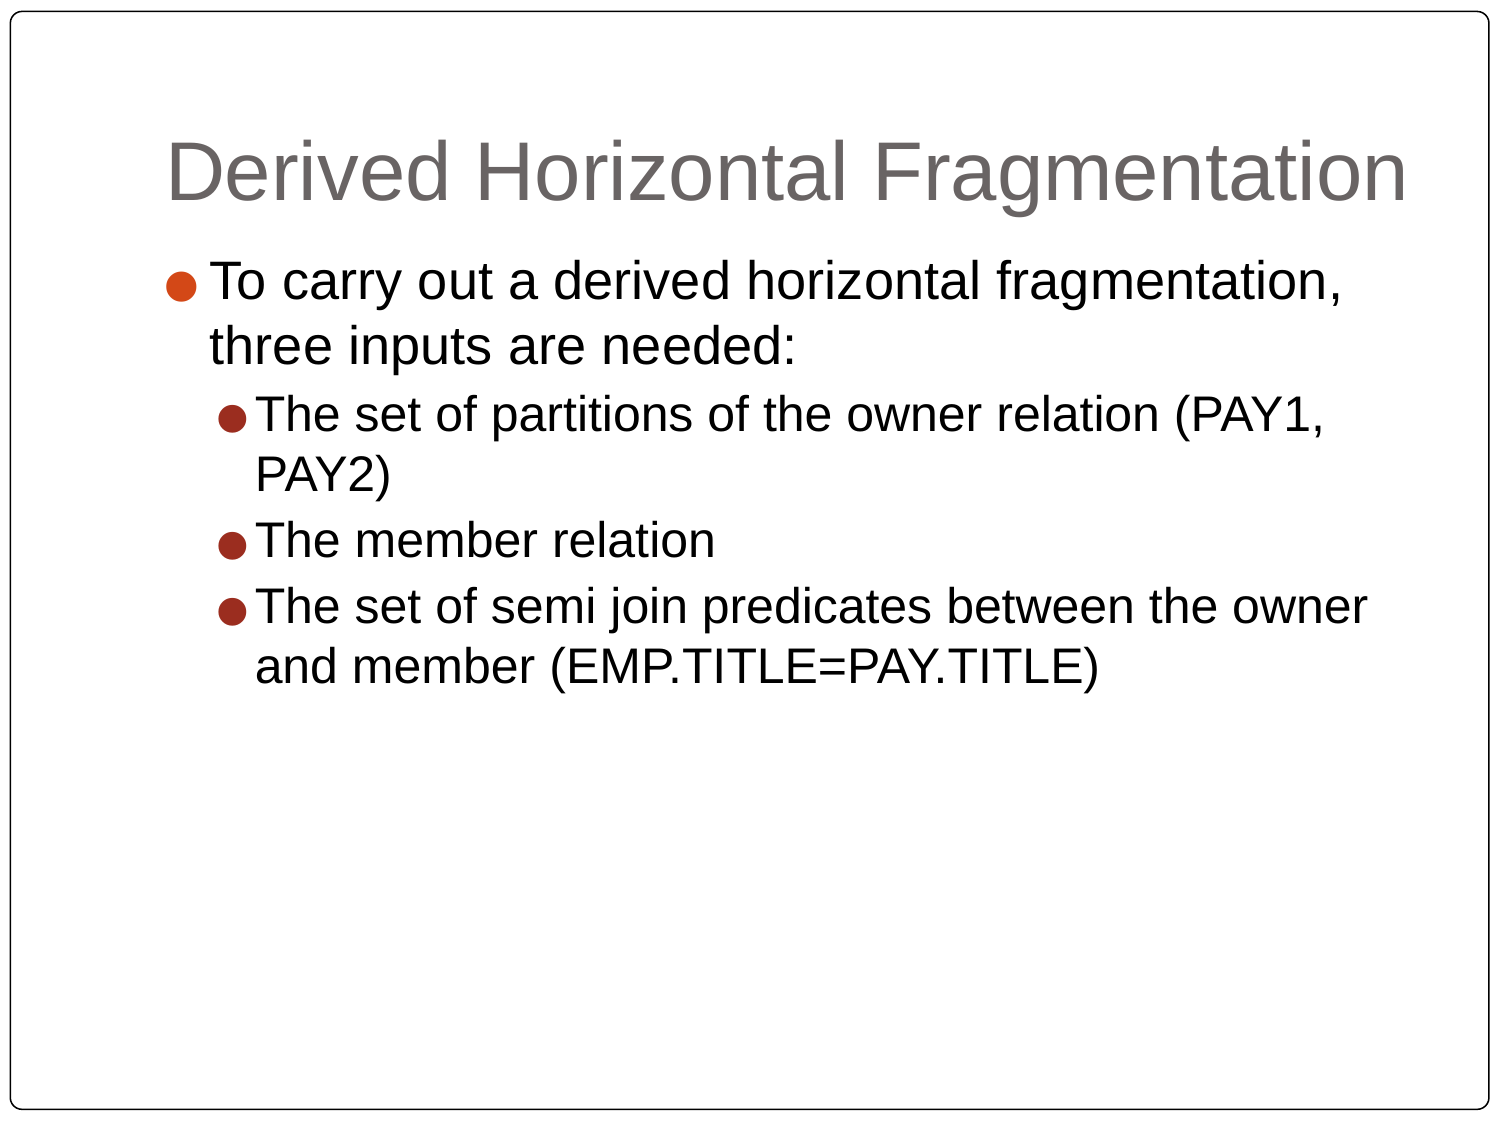

# Derived Horizontal Fragmentation
To carry out a derived horizontal fragmentation, three inputs are needed:
The set of partitions of the owner relation (PAY1, PAY2)
The member relation
The set of semi join predicates between the owner and member (EMP.TITLE=PAY.TITLE)